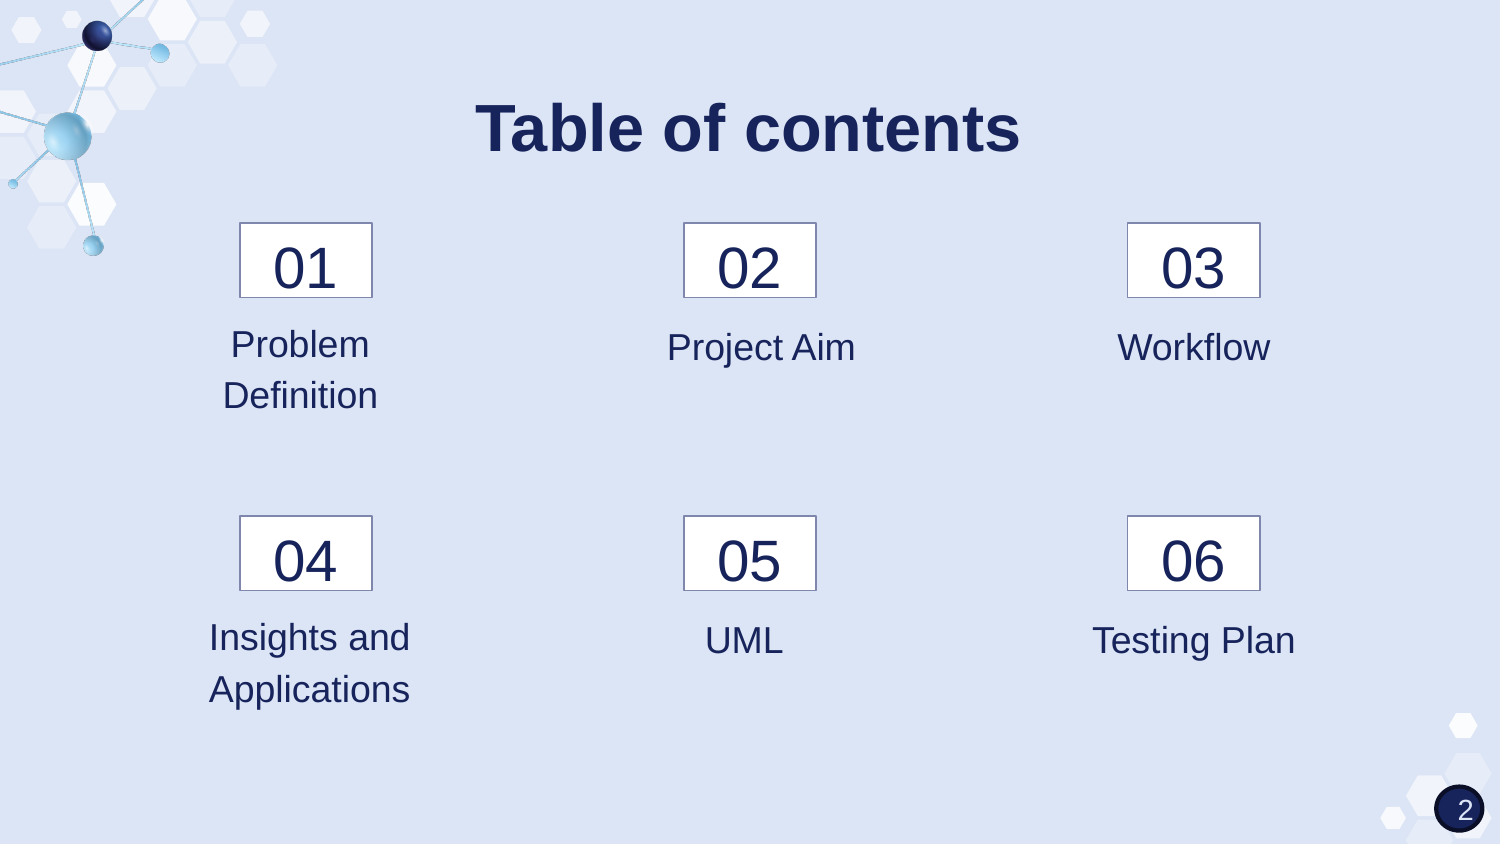

# Table of contents
01
02
03
Problem Definition
Project Aim
Workflow
04
05
06
Insights and Applications
UML
Testing Plan
2